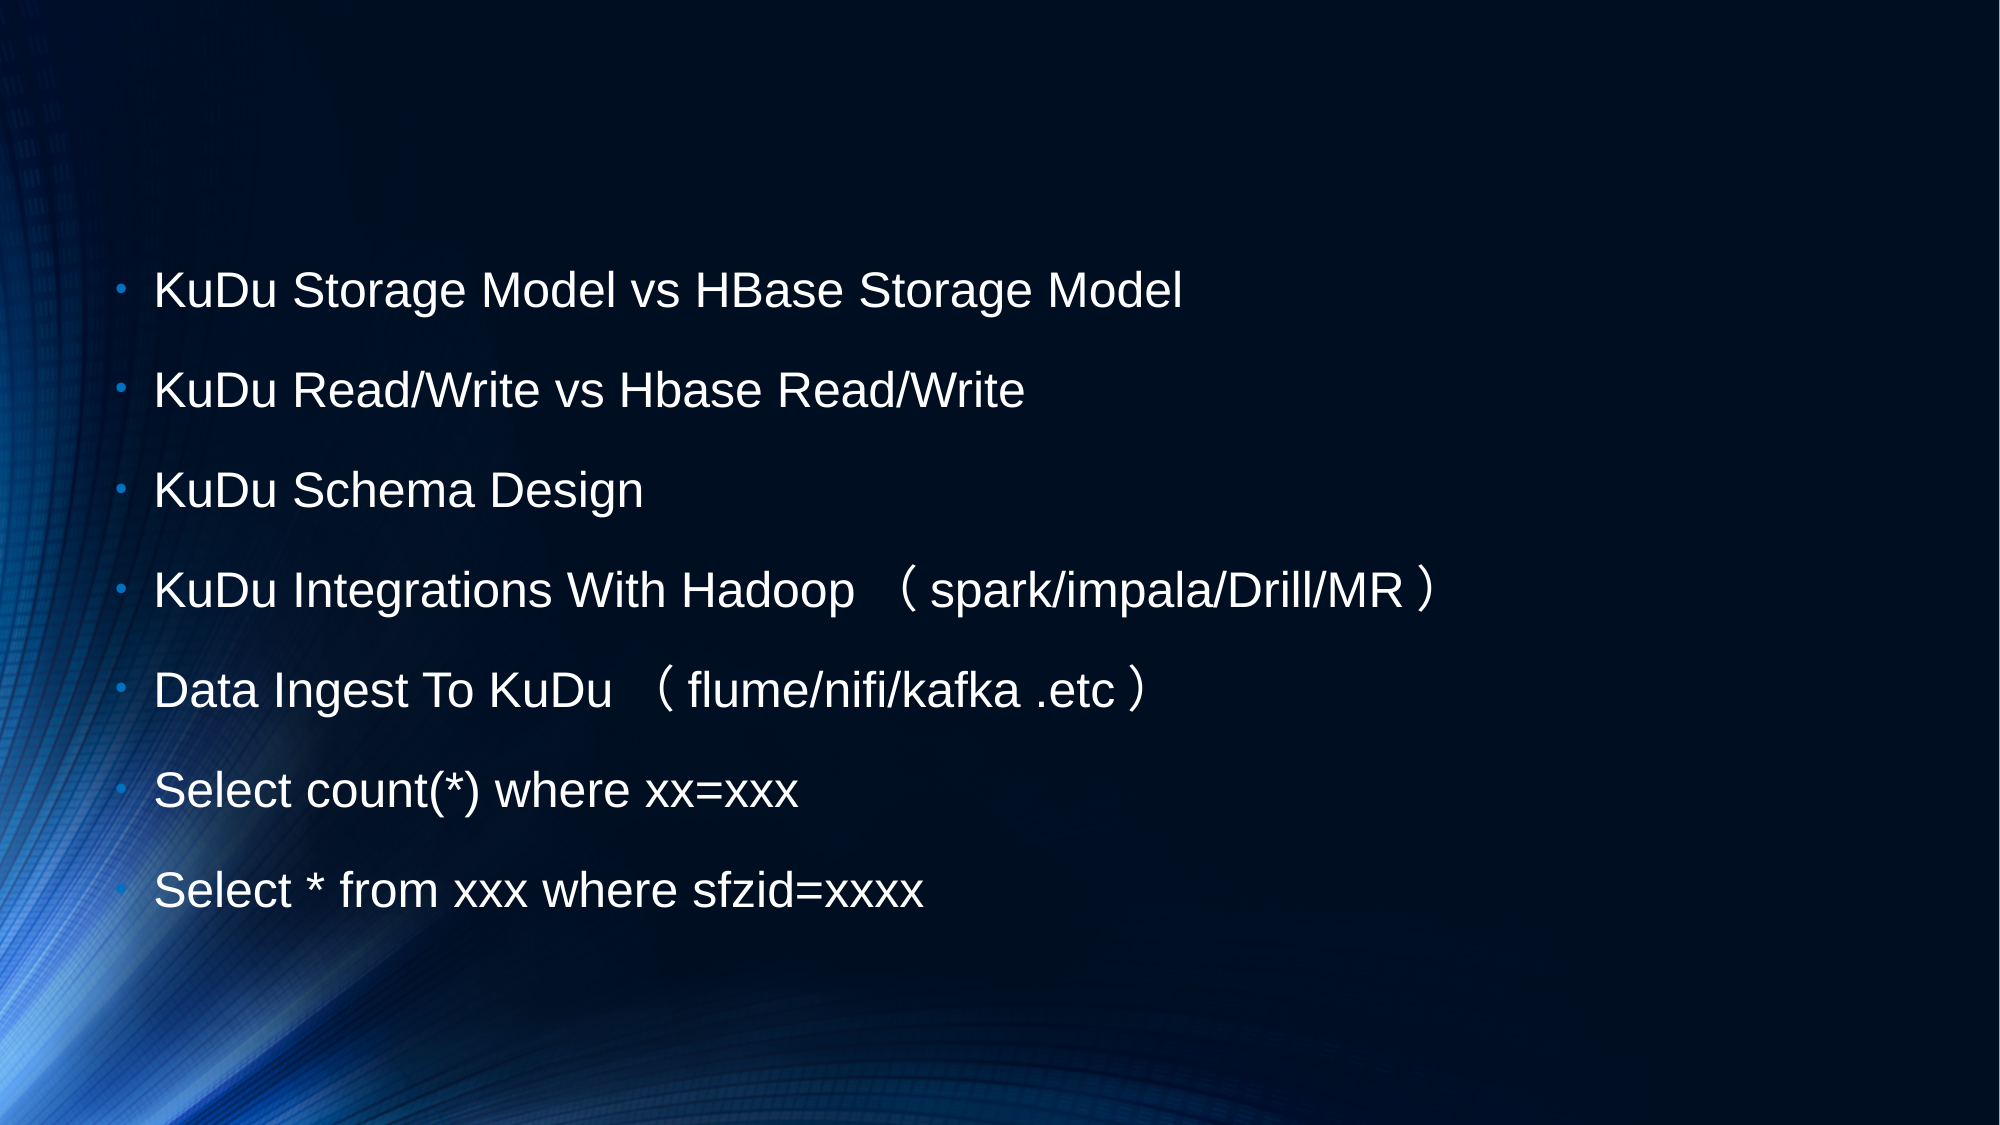

KuDu Storage Model vs HBase Storage Model
KuDu Read/Write vs Hbase Read/Write
KuDu Schema Design
KuDu Integrations With Hadoop（spark/impala/Drill/MR）
Data Ingest To KuDu（flume/nifi/kafka .etc）
Select count(*) where xx=xxx
Select * from xxx where sfzid=xxxx